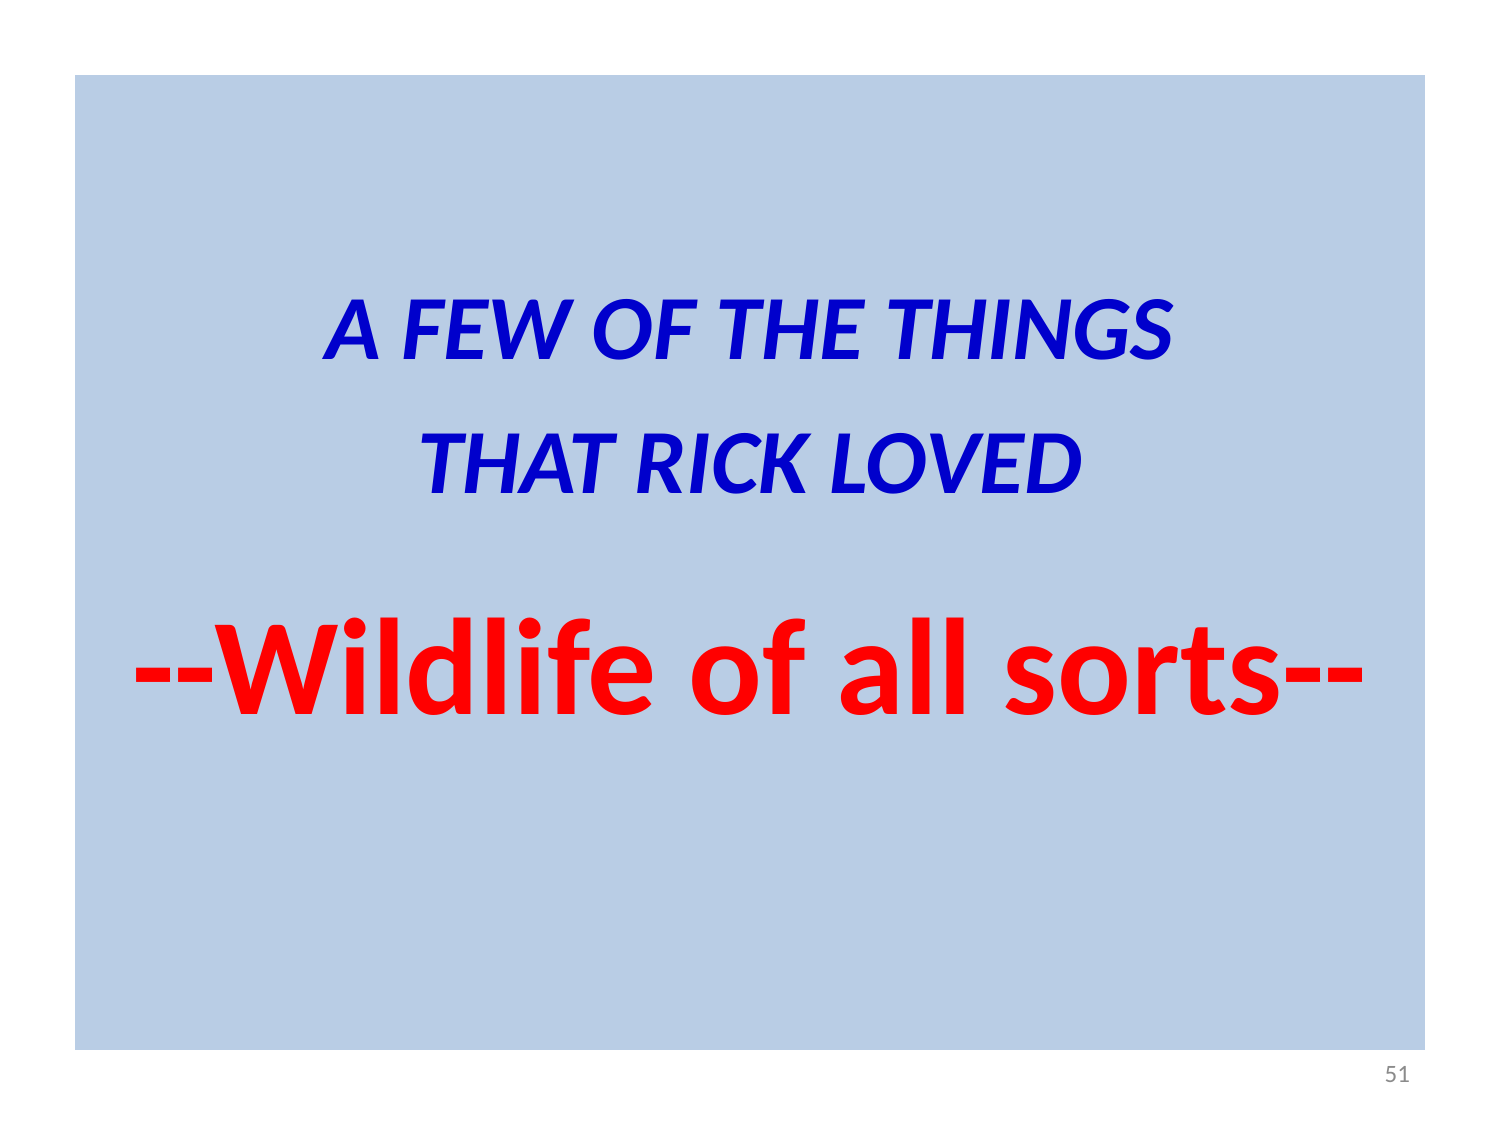

A FEW OF THE THINGS
THAT RICK LOVED
--Wildlife of all sorts--

51